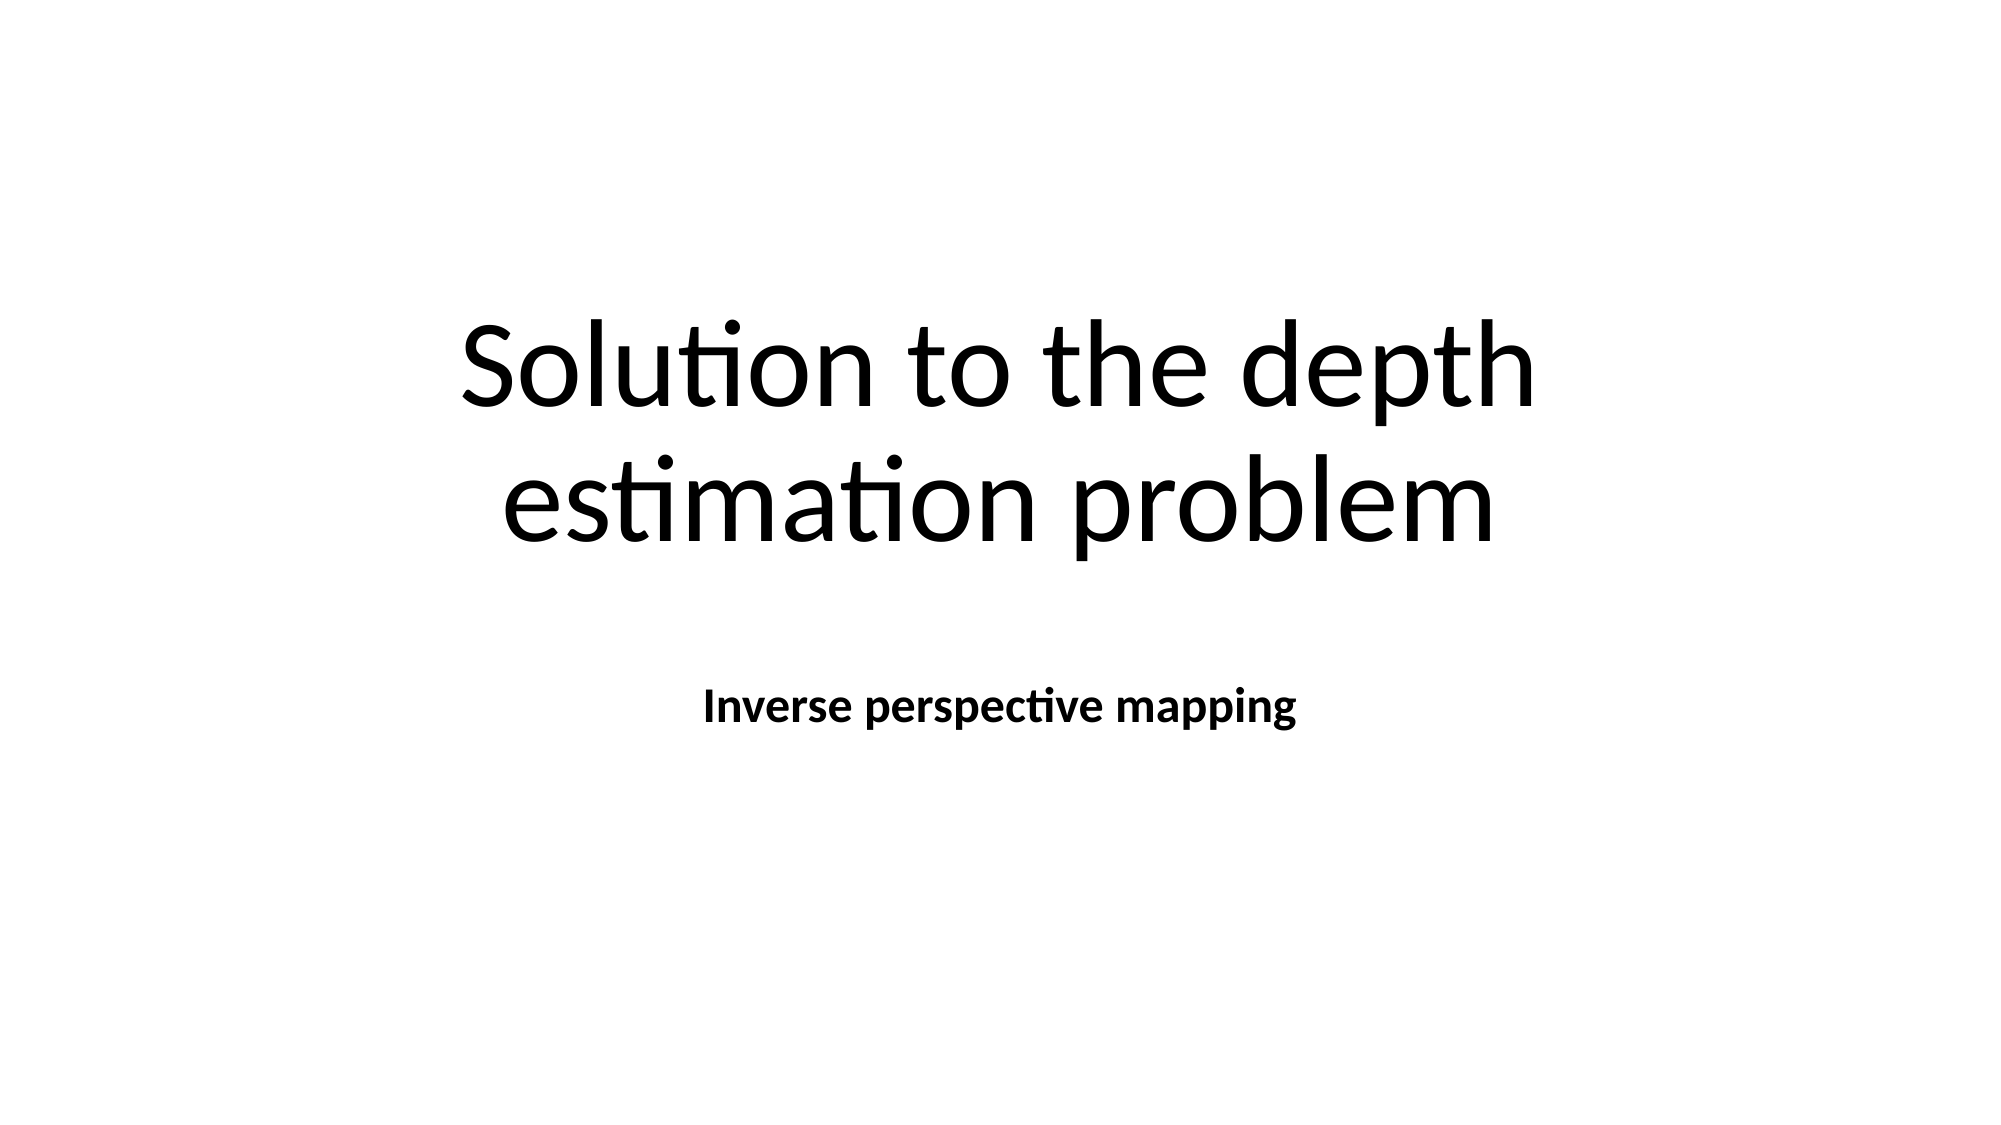

# Solution to the depth estimation problem

Inverse perspective mapping